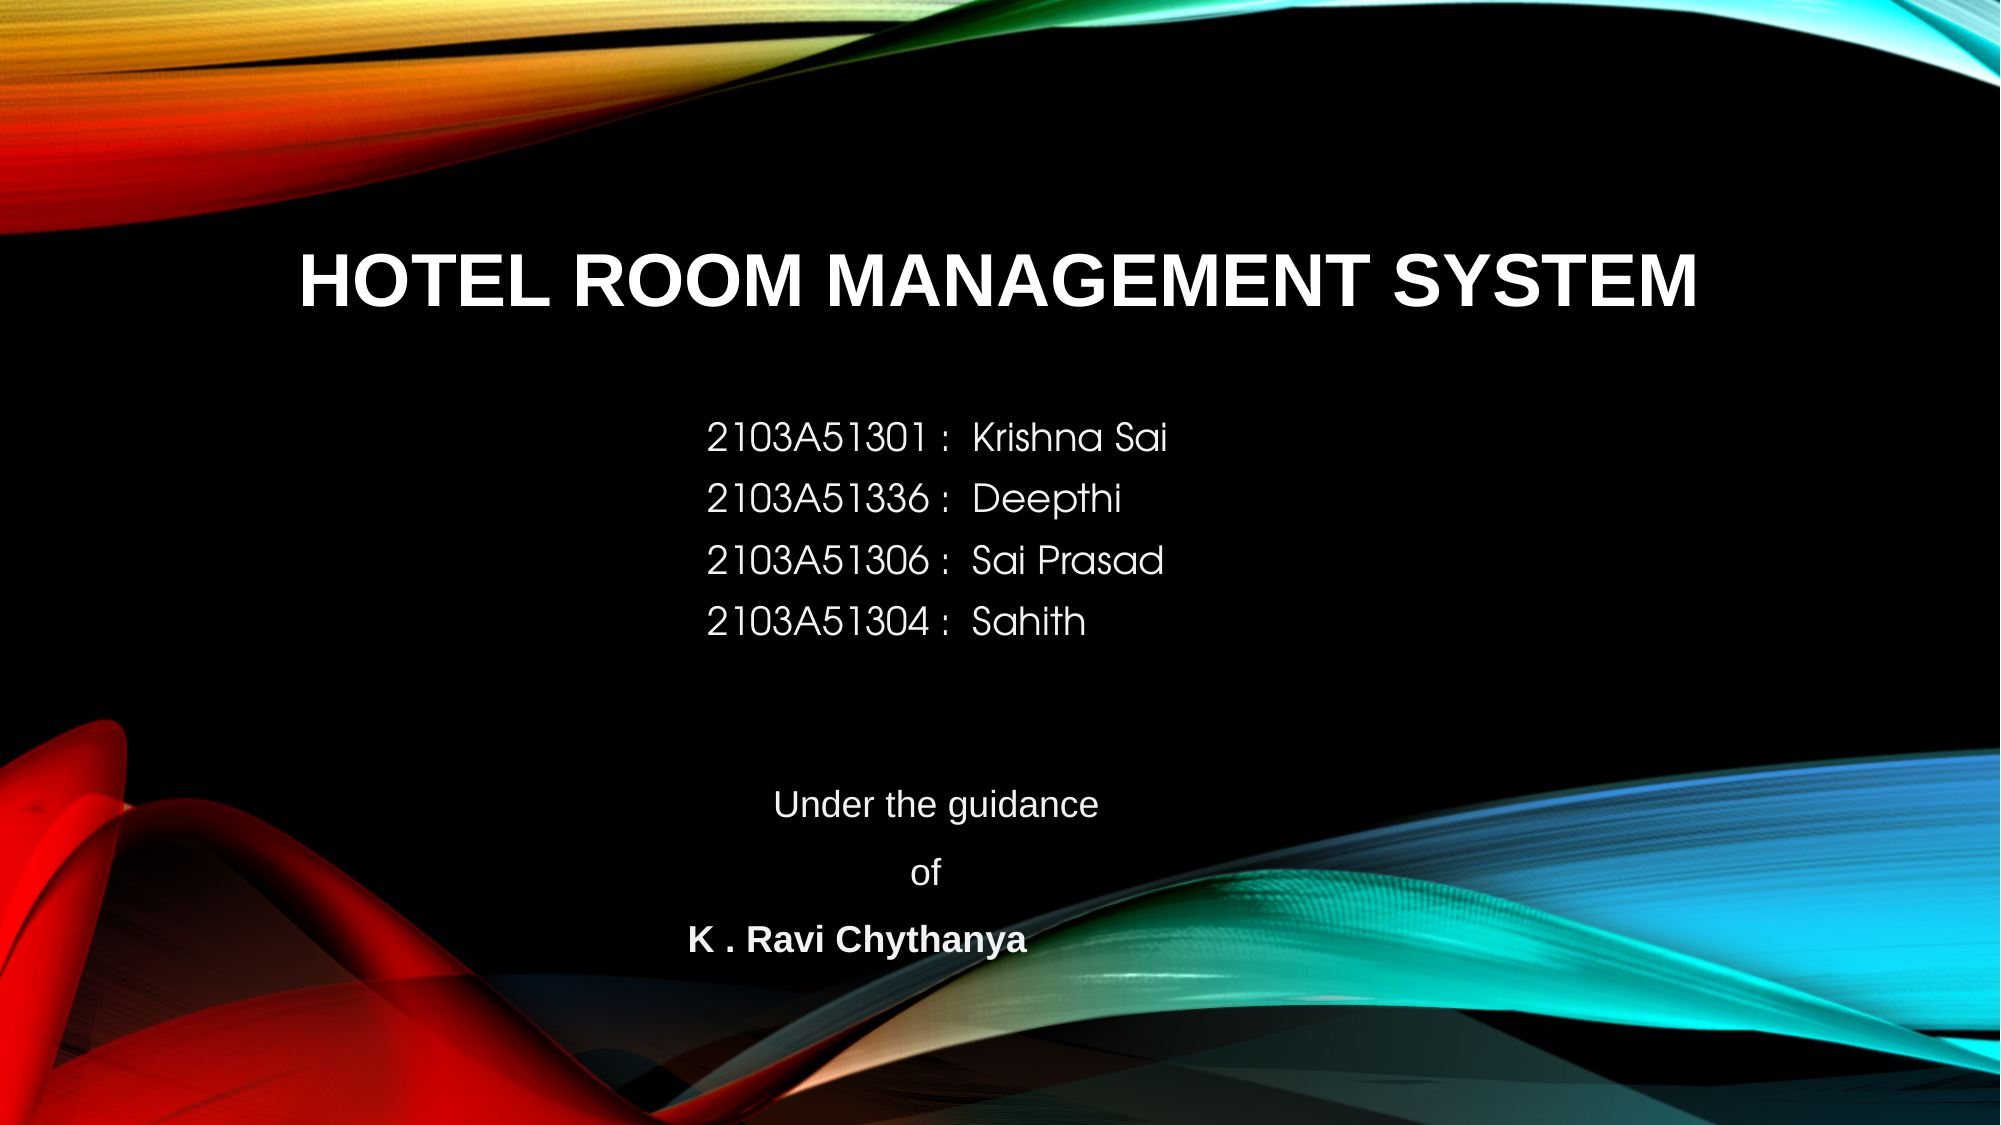

# HOTEL ROOM MANAGEMENT SYSTEM
2103A51301 :  Krishna Sai
2103A51336 :  Deepthi
2103A51306 :  Sai Prasad
2103A51304 :  Sahith

      Under the guidance
    of
      K . Ravi Chythanya